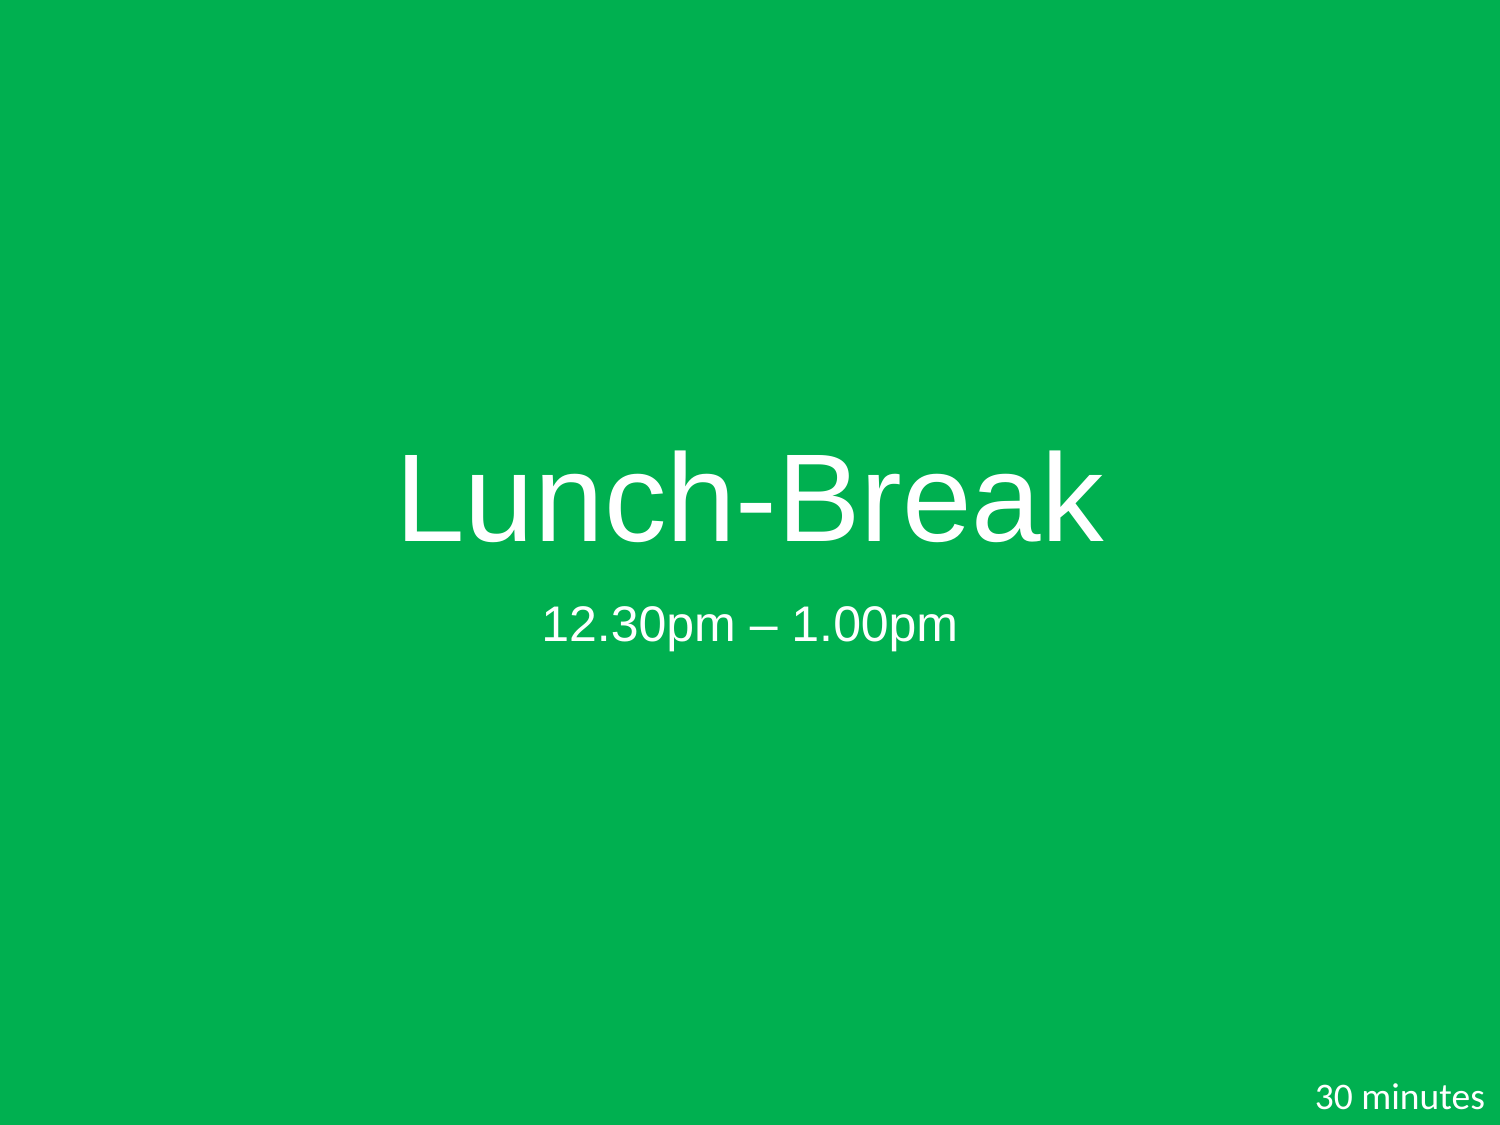

# Lunch-Break
12.30pm – 1.00pm
30 minutes